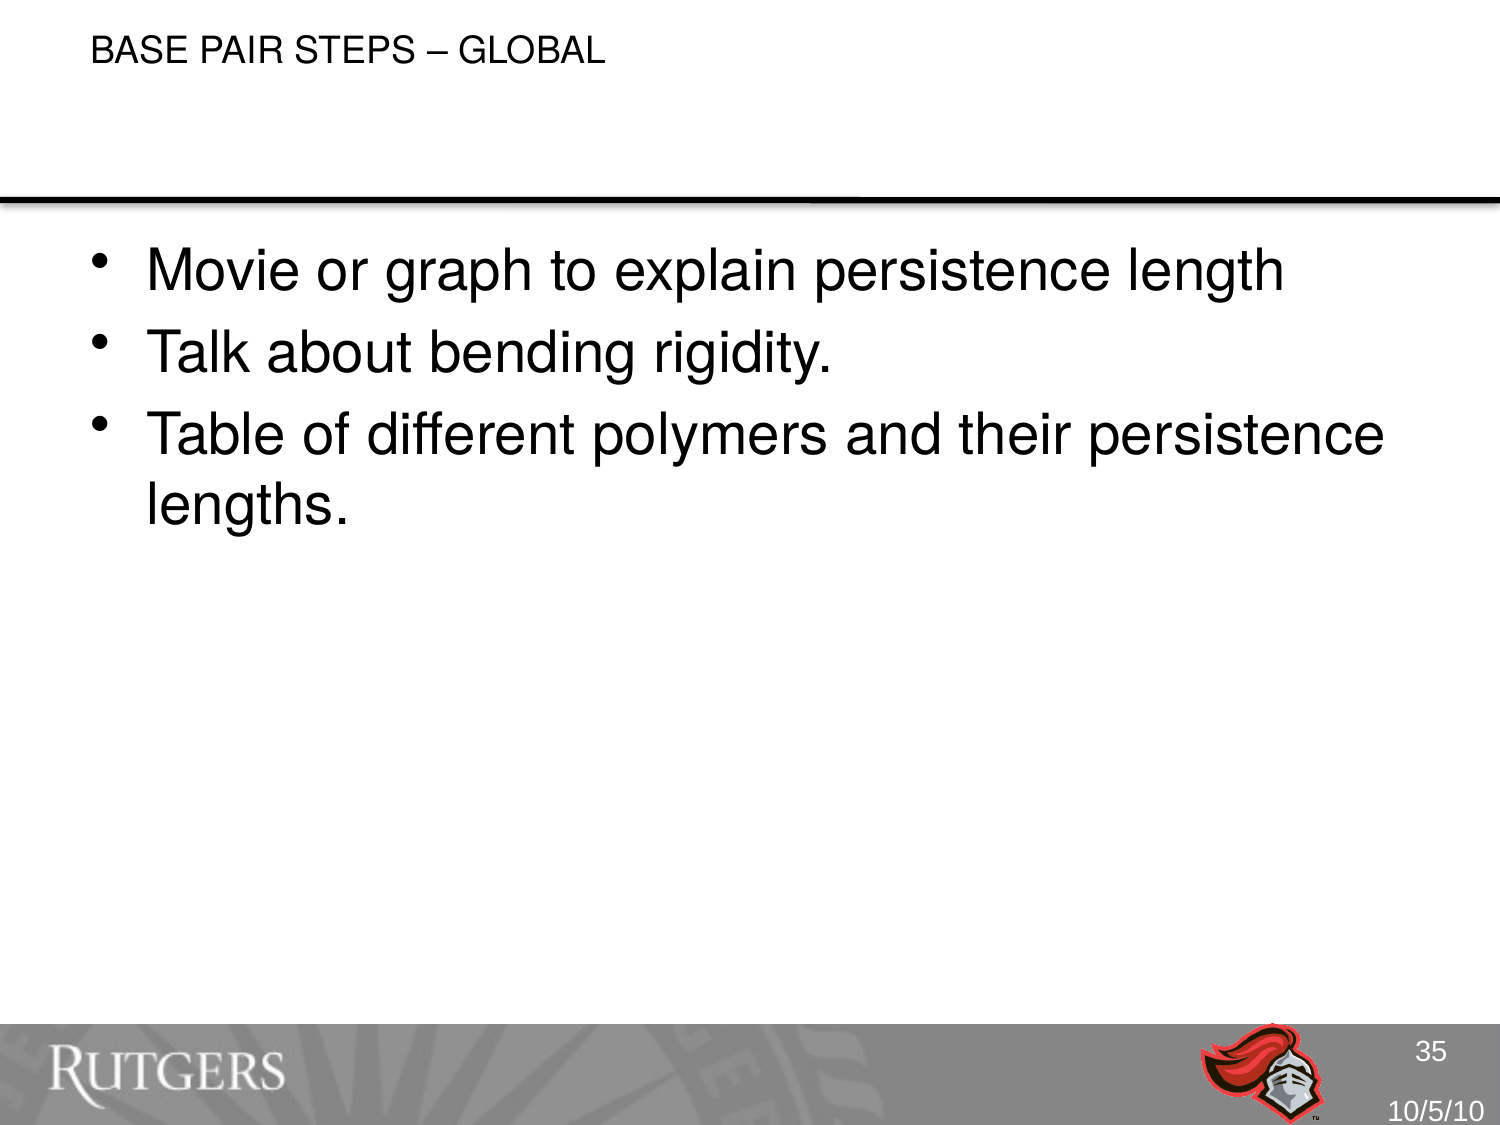

# BASE PAIR STEPS – GLOBAL
Movie or graph to explain persistence length
Talk about bending rigidity.
Table of different polymers and their persistence lengths.
35
10/5/10